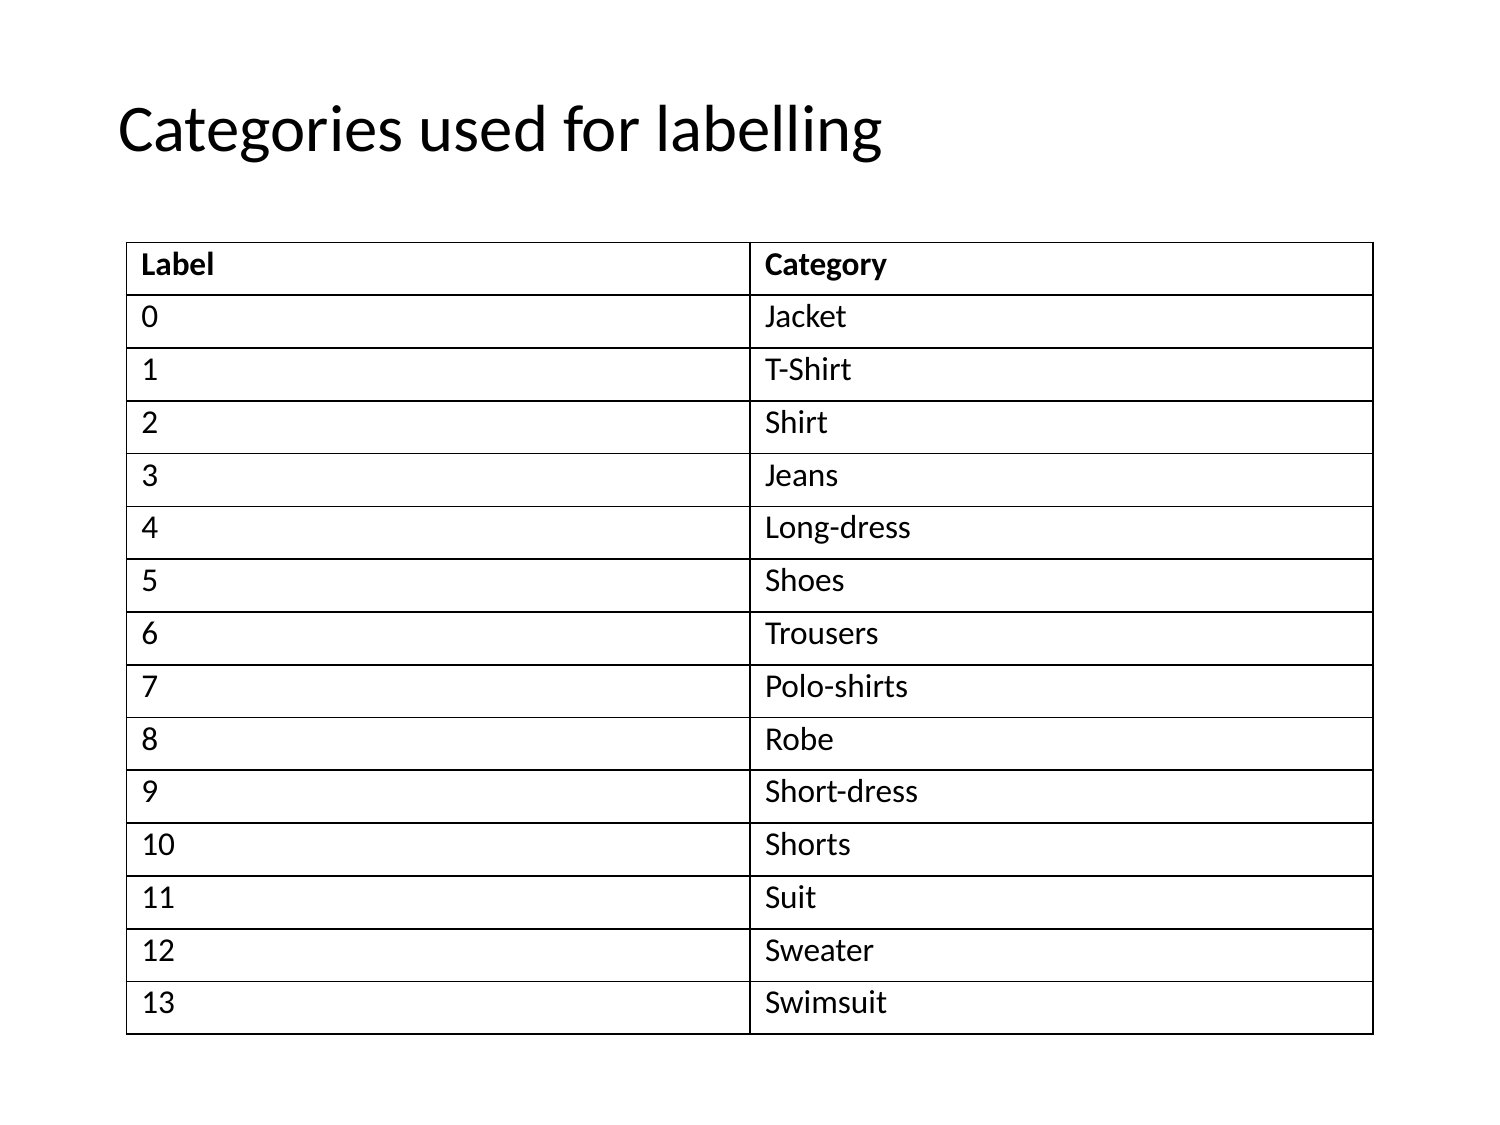

# Categories used for labelling
| Label | Category |
| --- | --- |
| 0 | Jacket |
| 1 | T-Shirt |
| 2 | Shirt |
| 3 | Jeans |
| 4 | Long-dress |
| 5 | Shoes |
| 6 | Trousers |
| 7 | Polo-shirts |
| 8 | Robe |
| 9 | Short-dress |
| 10 | Shorts |
| 11 | Suit |
| 12 | Sweater |
| 13 | Swimsuit |